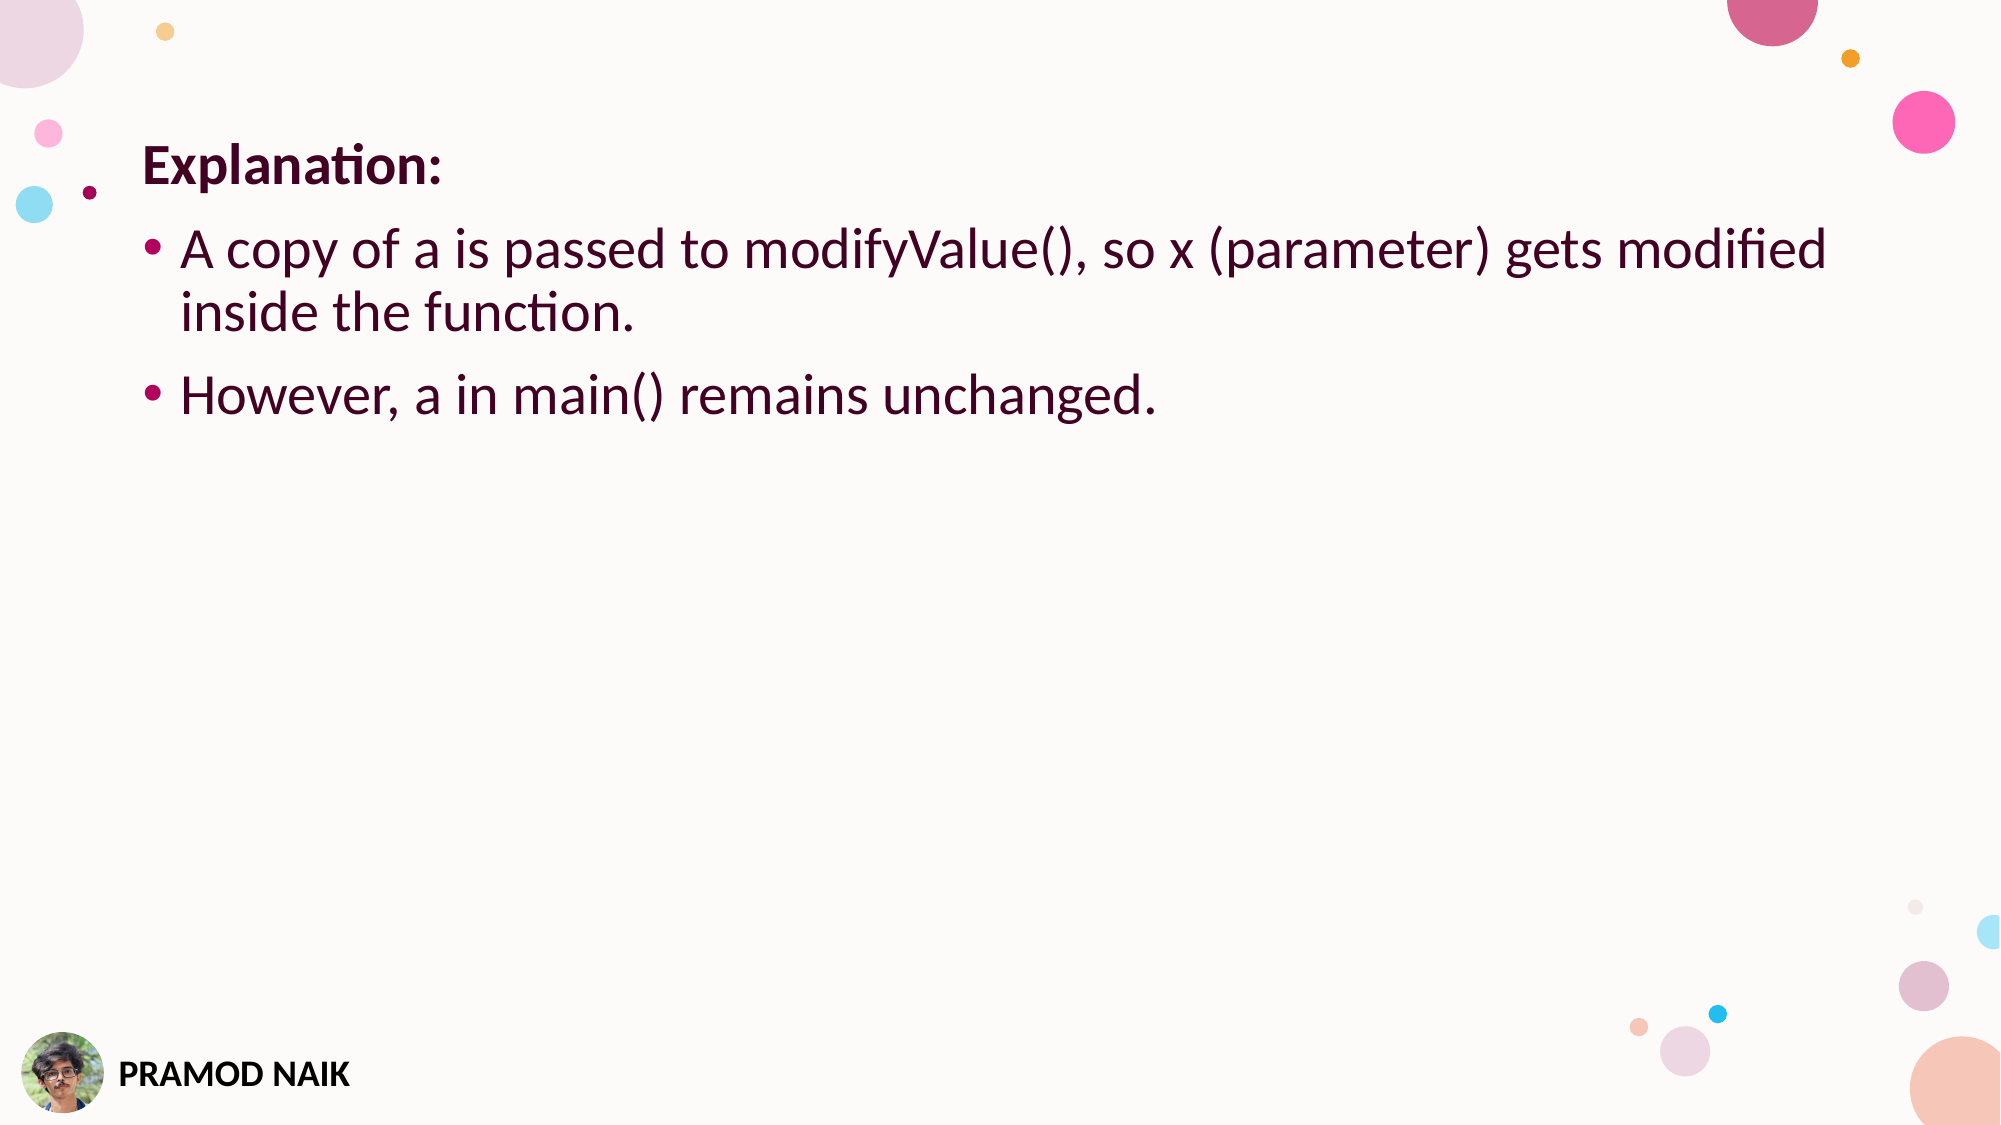

Explanation:
A copy of a is passed to modifyValue(), so x (parameter) gets modified inside the function.
However, a in main() remains unchanged.